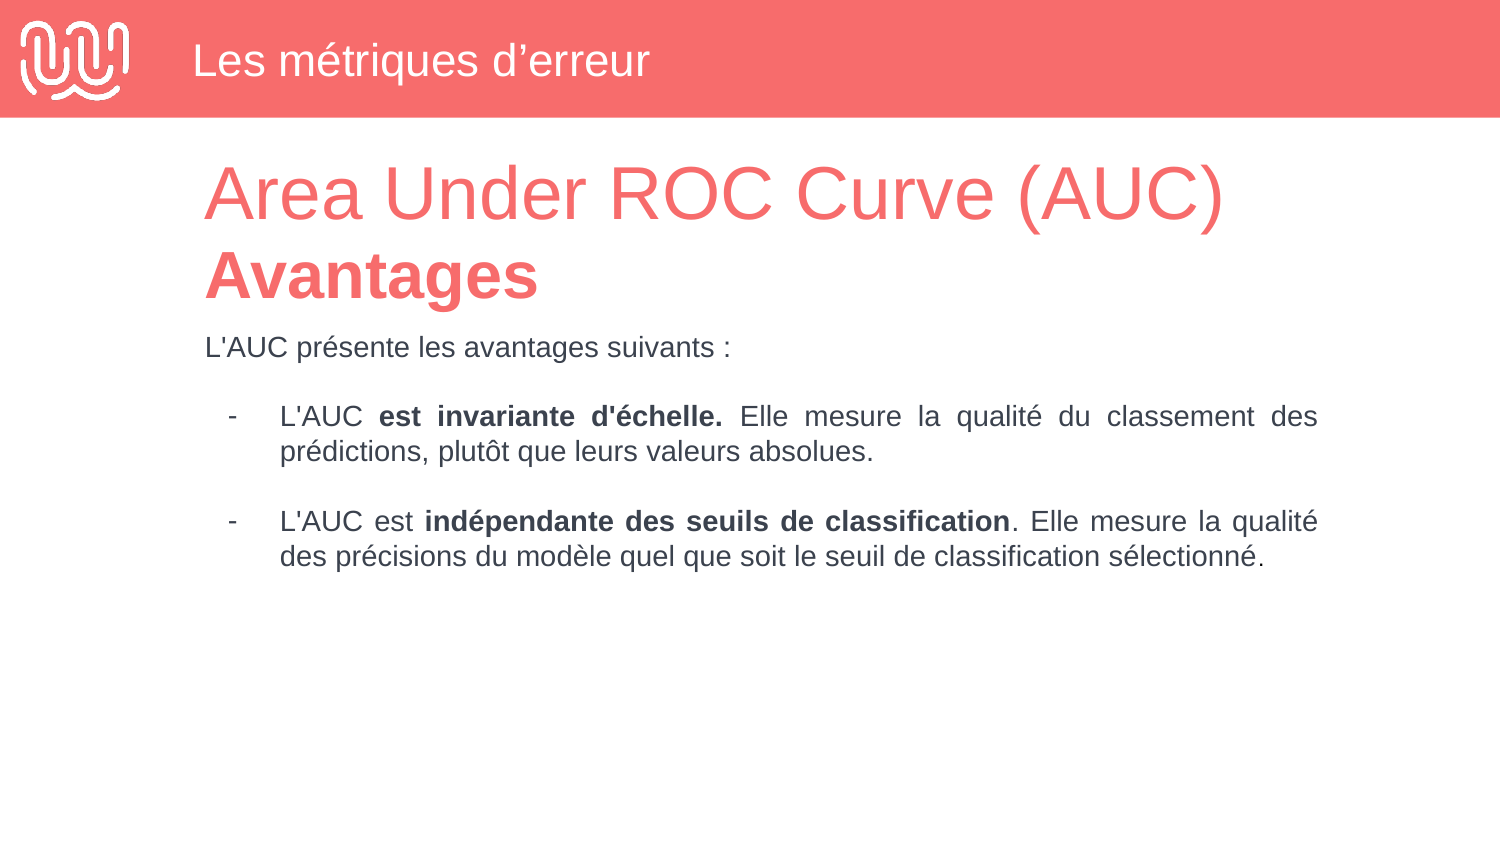

# Les métriques d’erreur

Area Under ROC Curve (AUC)
Avantages
L'AUC présente les avantages suivants :

L'AUC est invariante d'échelle. Elle mesure la qualité du classement des prédictions, plutôt que leurs valeurs absolues.

L'AUC est indépendante des seuils de classification. Elle mesure la qualité des précisions du modèle quel que soit le seuil de classification sélectionné.